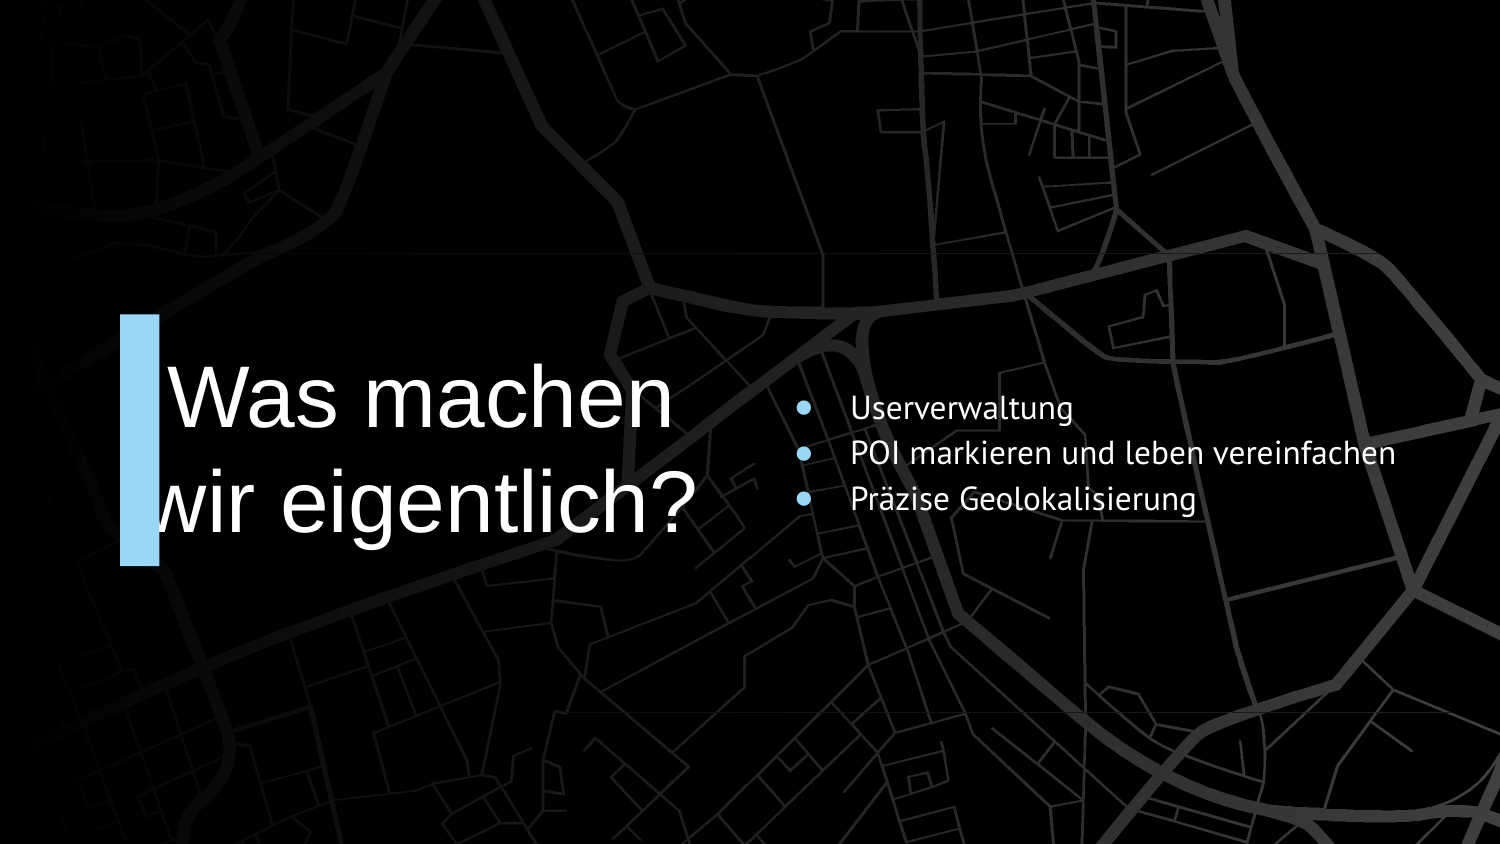

Userverwaltung
POI markieren und leben vereinfachen
Präzise Geolokalisierung

# Was machen wir eigentlich?